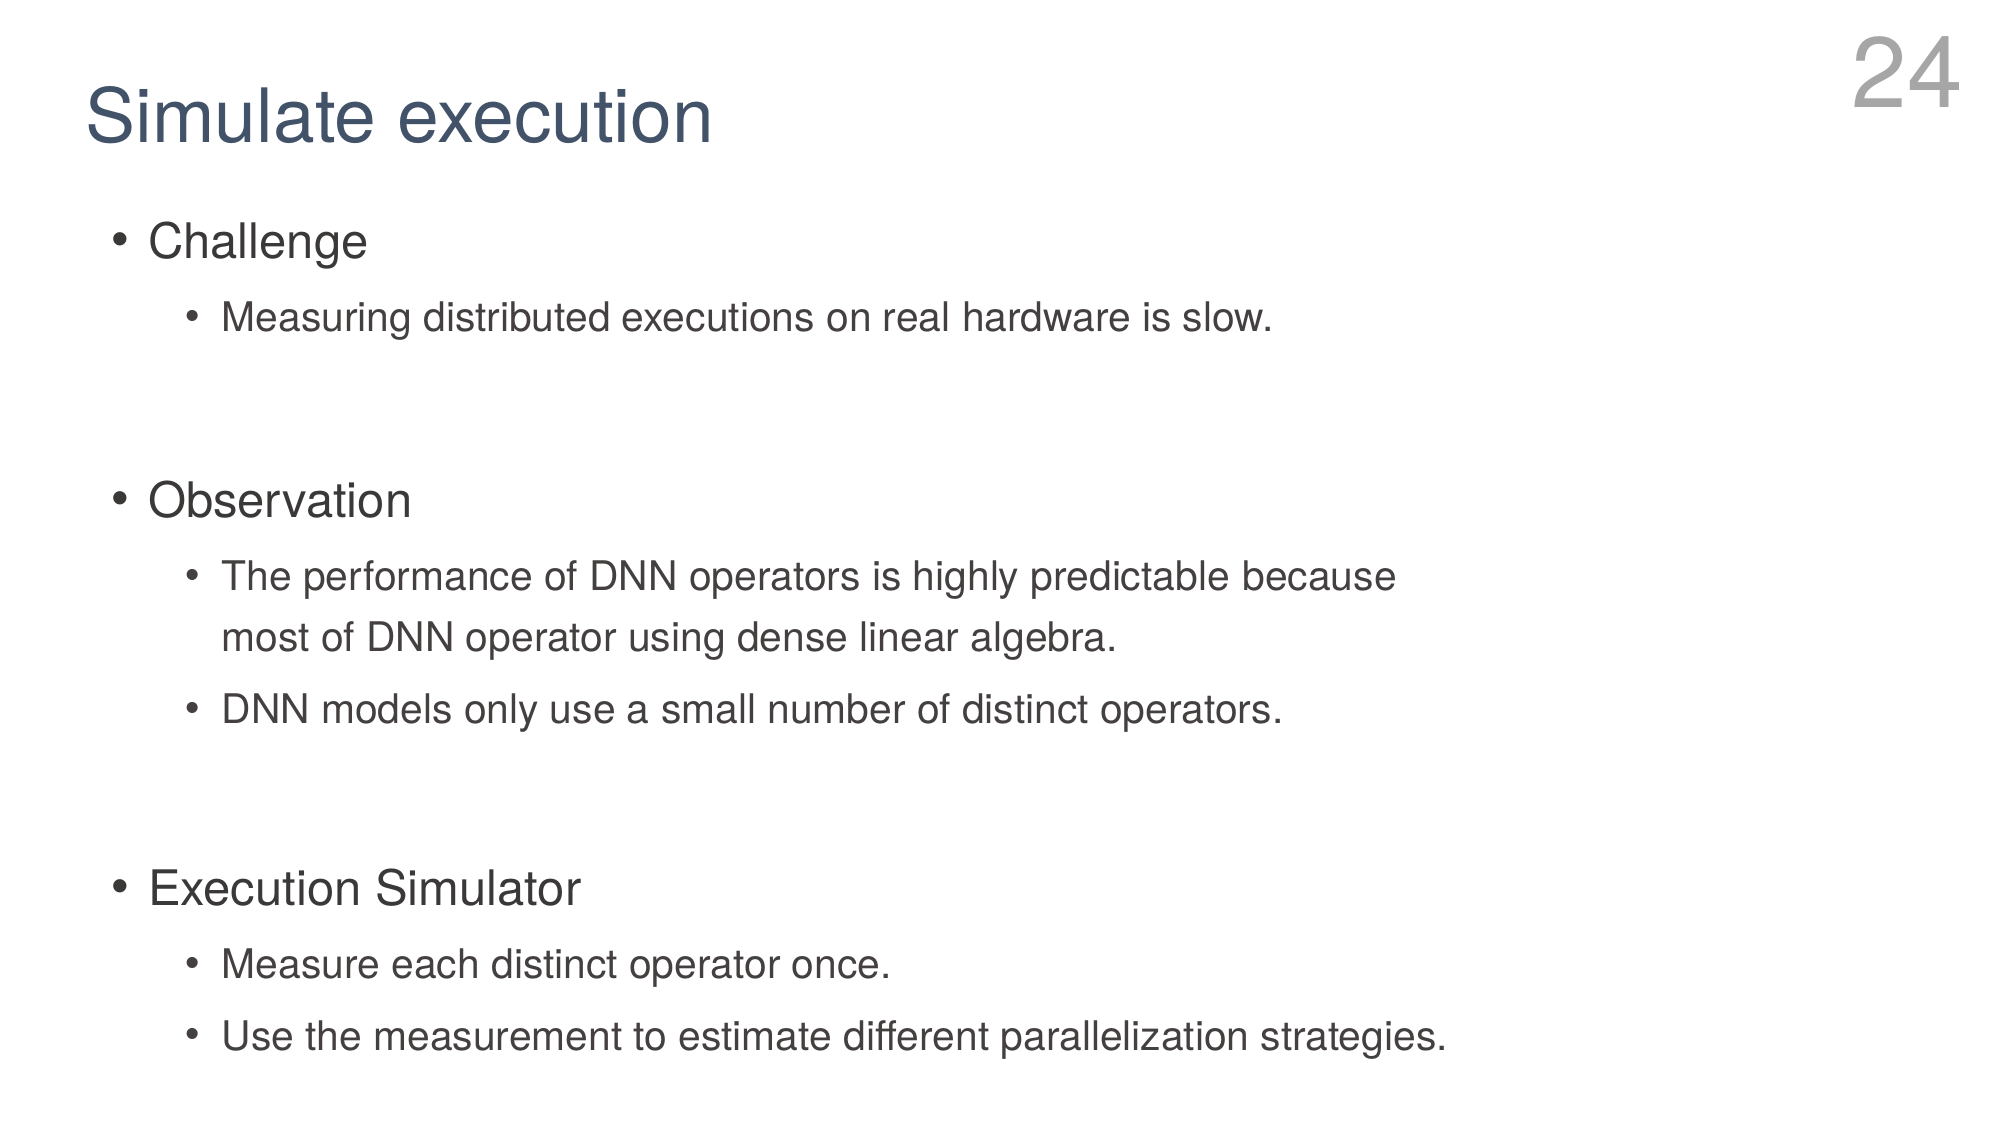

# Simulate execution
24
Challenge
Measuring distributed executions on real hardware is slow.

Observation
The performance of DNN operators is highly predictable because
most of DNN operator using dense linear algebra.
DNN models only use a small number of distinct operators.

Execution Simulator
Measure each distinct operator once.
Use the measurement to estimate different parallelization strategies.